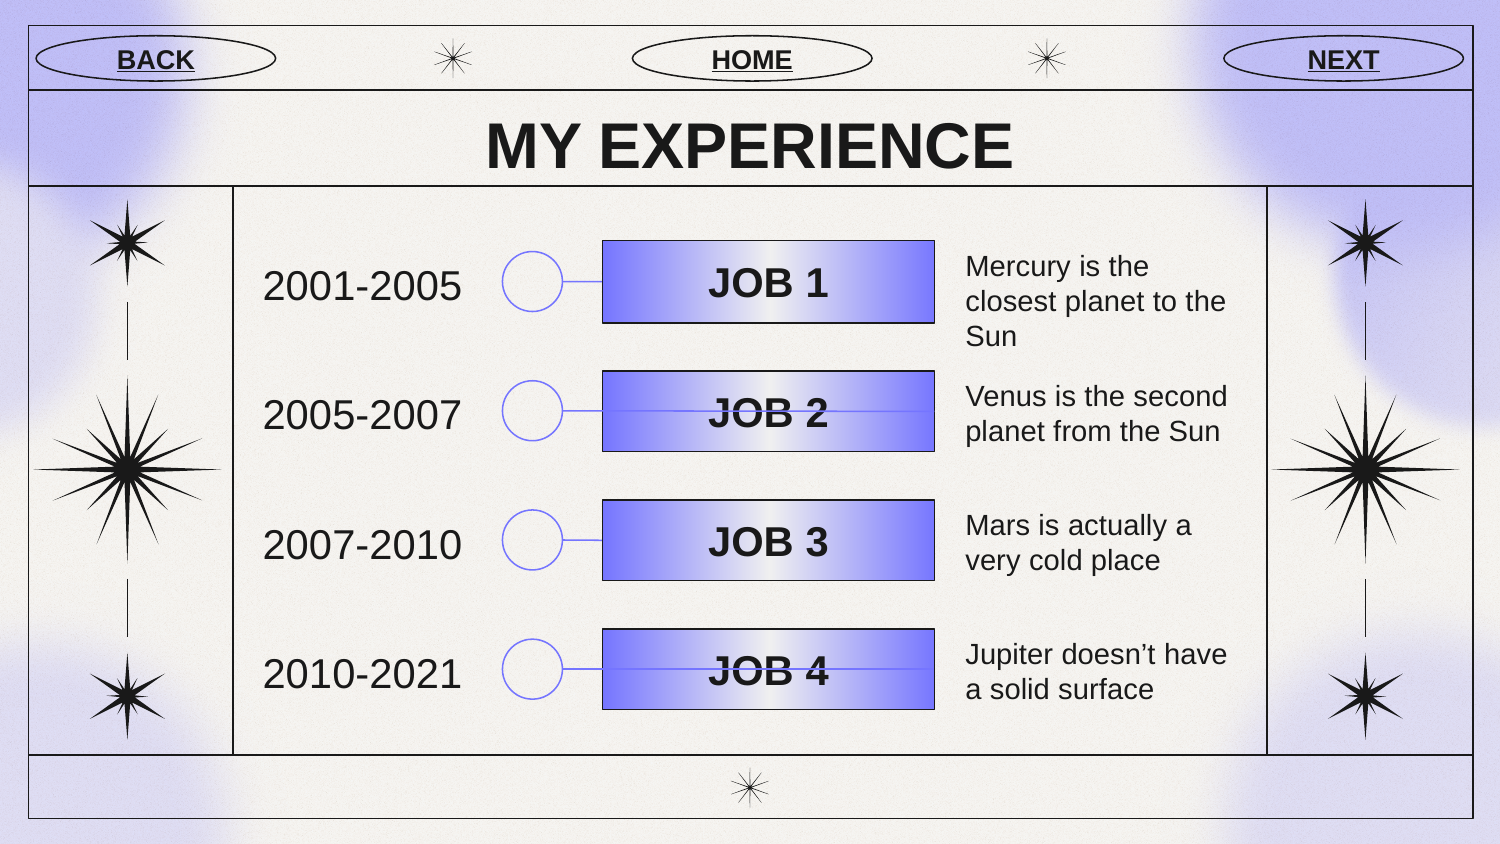

BACK
HOME
NEXT
# MY EXPERIENCE

Mercury is the closest planet to the Sun
JOB 1
2001-2005

Venus is the second planet from the Sun
JOB 2
2005-2007

Mars is actually a very cold place
JOB 3
2007-2010

Jupiter doesn’t have a solid surface
JOB 4
2010-2021